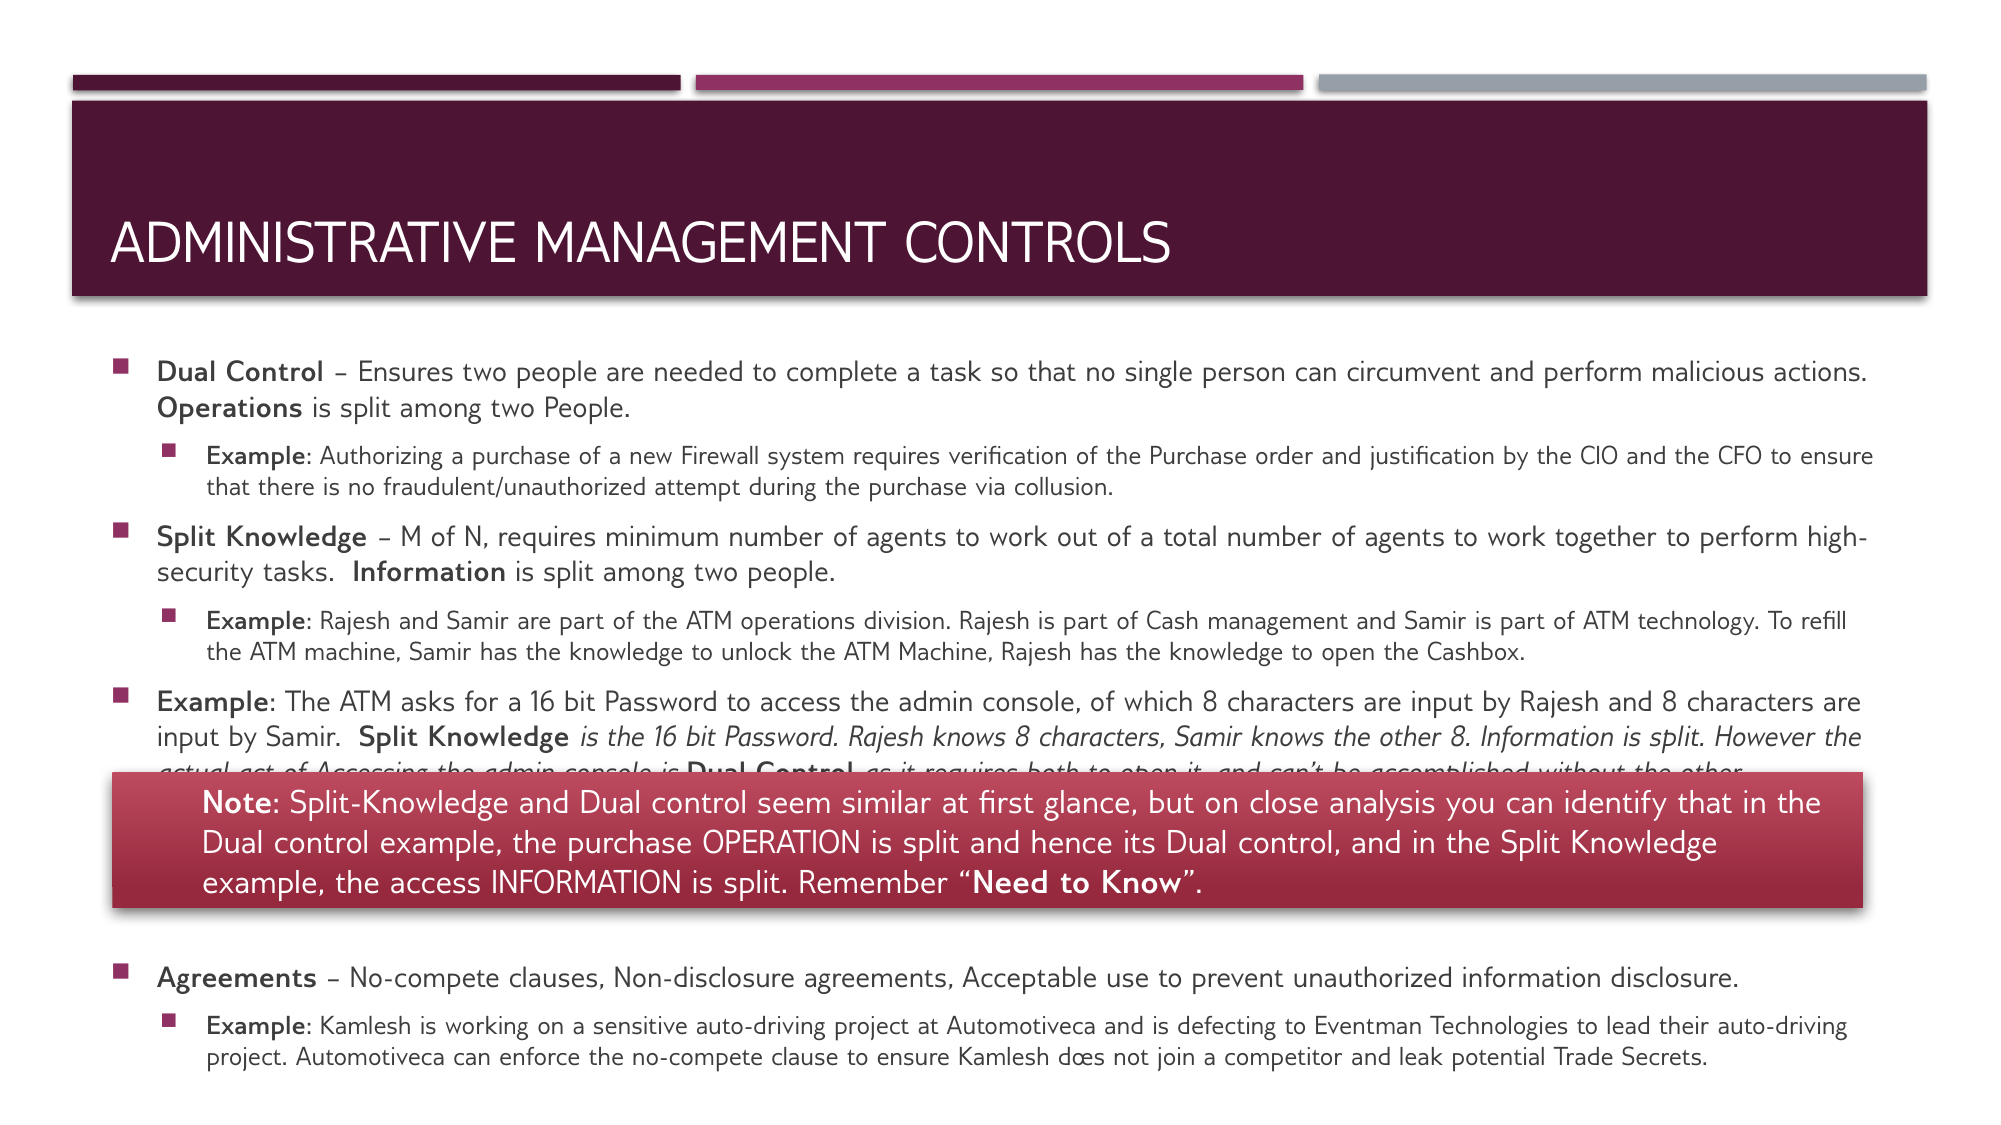

# Administrative Management controls
Dual Control – Ensures two people are needed to complete a task so that no single person can circumvent and perform malicious actions. Operations is split among two People.
Example: Authorizing a purchase of a new Firewall system requires verification of the Purchase order and justification by the CIO and the CFO to ensure that there is no fraudulent/unauthorized attempt during the purchase via collusion.
Split Knowledge – M of N, requires minimum number of agents to work out of a total number of agents to work together to perform high-security tasks.  Information is split among two people.
Example: Rajesh and Samir are part of the ATM operations division. Rajesh is part of Cash management and Samir is part of ATM technology. To refill the ATM machine, Samir has the knowledge to unlock the ATM Machine, Rajesh has the knowledge to open the Cashbox.
Example: The ATM asks for a 16 bit Password to access the admin console, of which 8 characters are input by Rajesh and 8 characters are input by Samir.  Split Knowledge is the 16 bit Password. Rajesh knows 8 characters, Samir knows the other 8. Information is split. However the actual act of Accessing the admin console is Dual Control as it requires both to open it, and can’t be accomplished without the other.

Agreements – No-compete clauses, Non-disclosure agreements, Acceptable use to prevent unauthorized information disclosure.
Example: Kamlesh is working on a sensitive auto-driving project at Automotiveca and is defecting to Eventman Technologies to lead their auto-driving project. Automotiveca can enforce the no-compete clause to ensure Kamlesh does not join a competitor and leak potential Trade Secrets.
Note: Split-Knowledge and Dual control seem similar at first glance, but on close analysis you can identify that in the Dual control example, the purchase OPERATION is split and hence its Dual control, and in the Split Knowledge example, the access INFORMATION is split. Remember “Need to Know”.